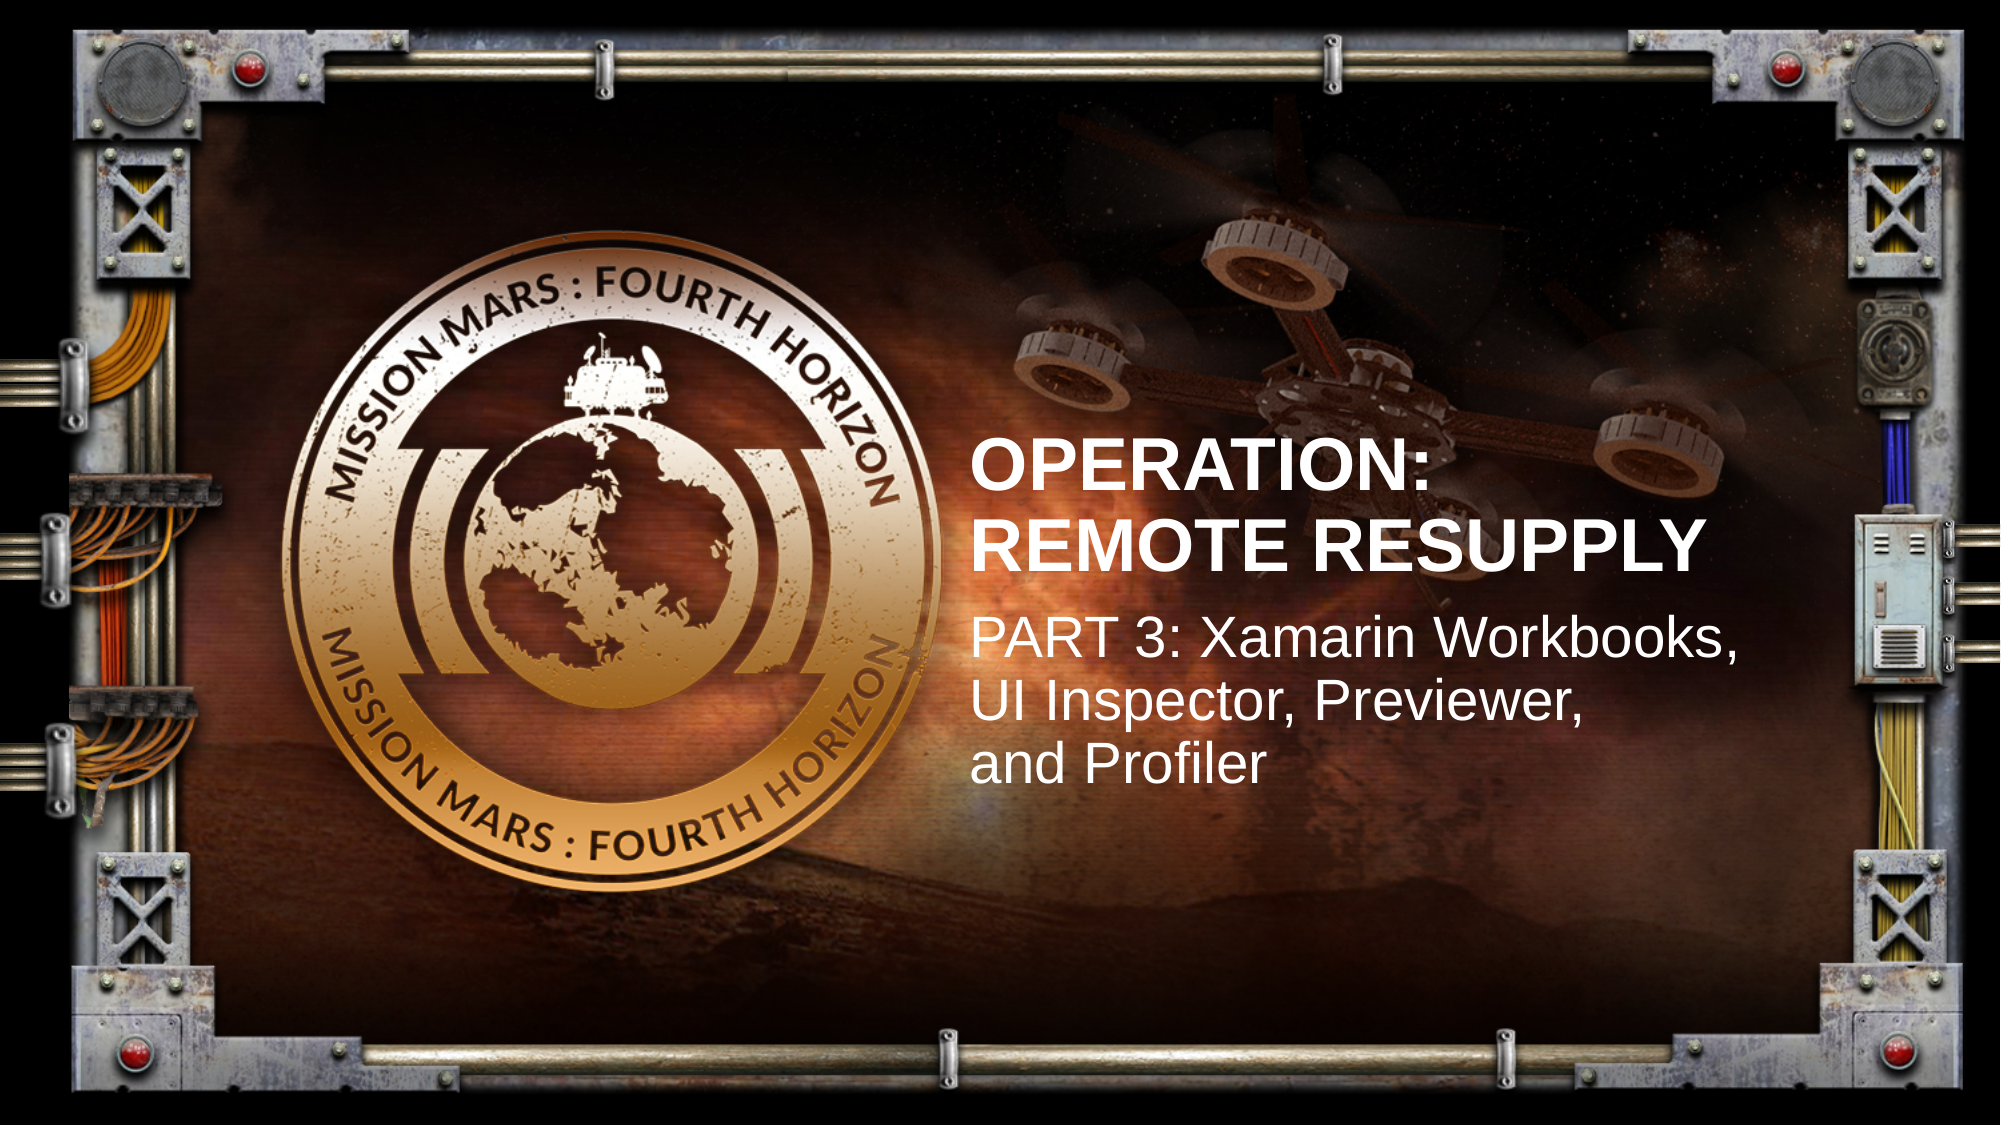

OPERATION:
REMOTE RESUPPLY
# PART 3: Xamarin Workbooks, UI Inspector, Previewer, and Profiler